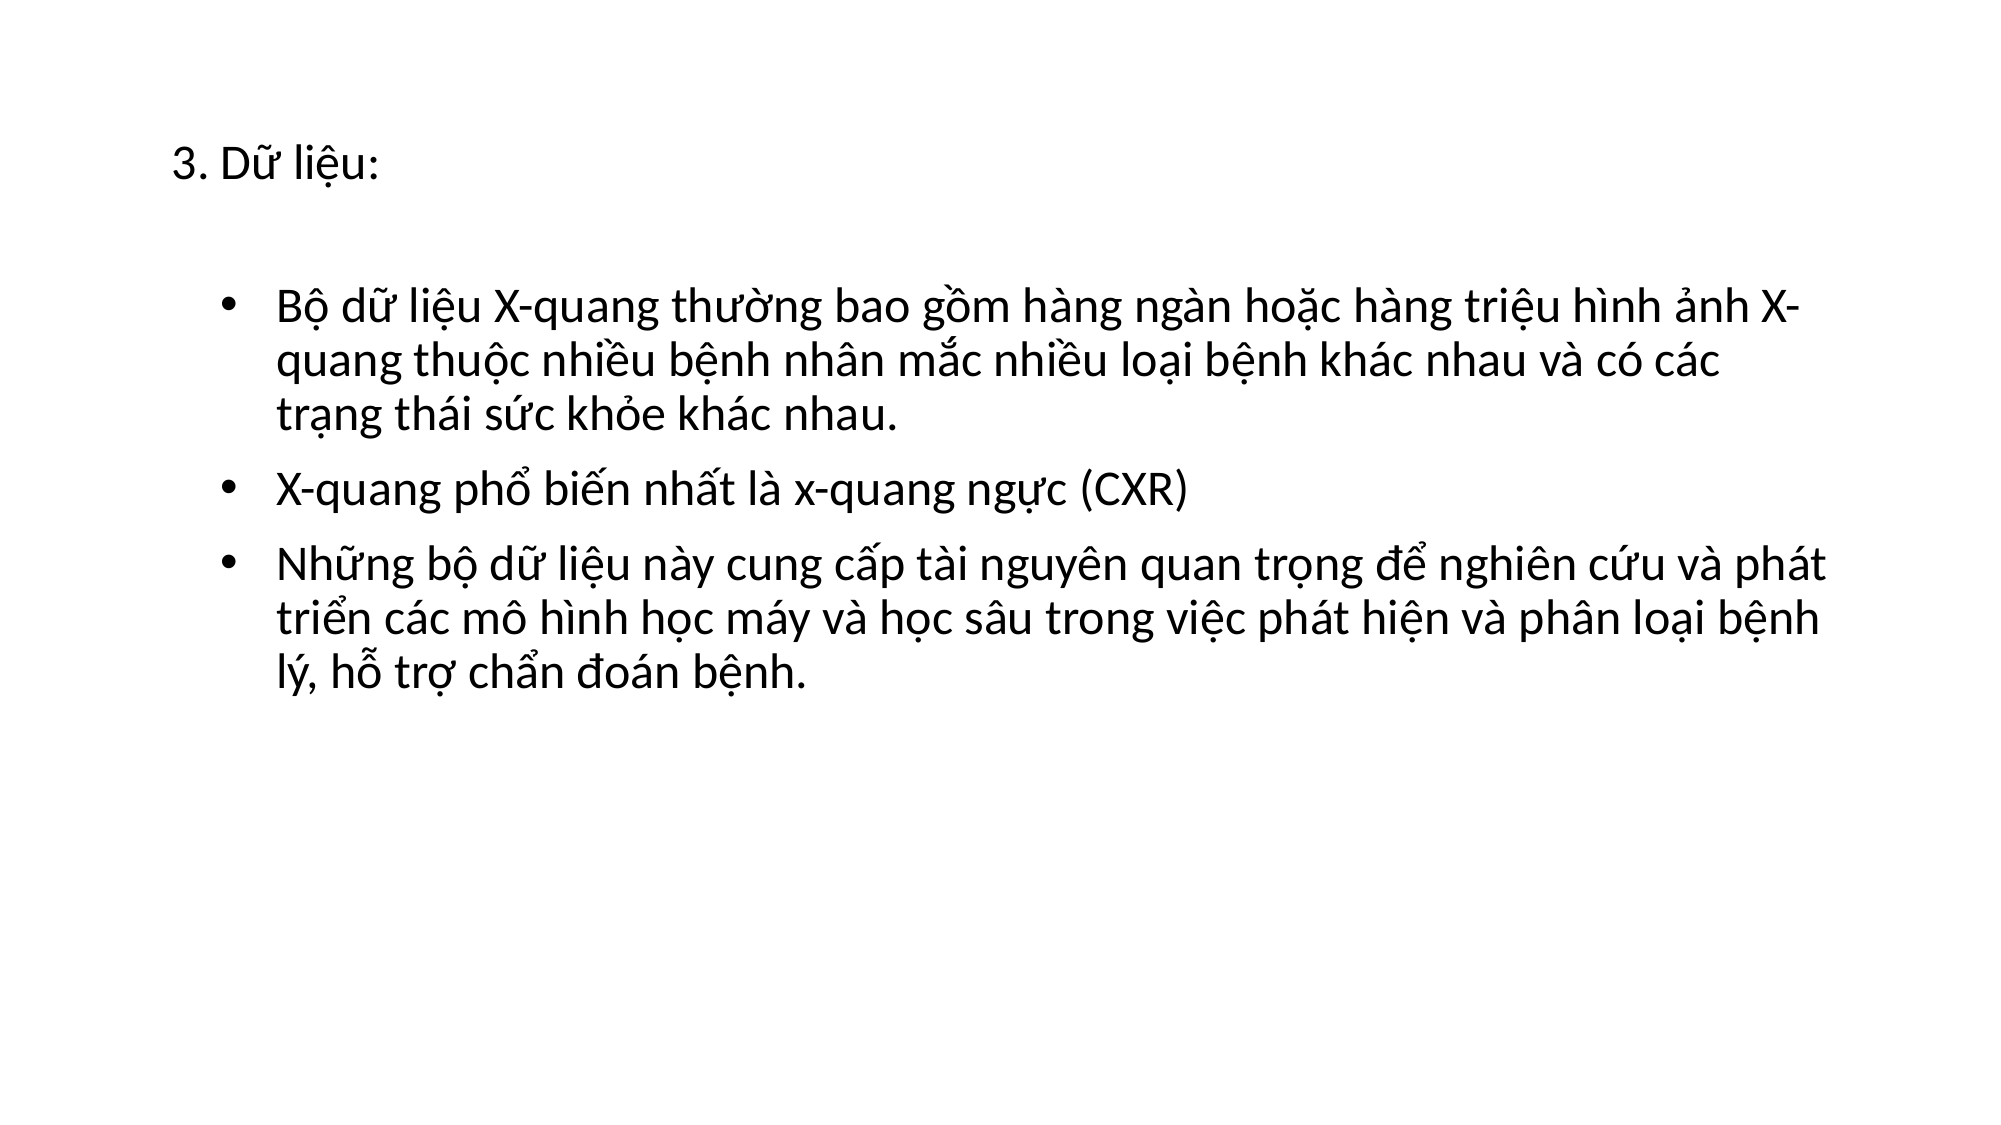

# 3. Dữ liệu:
Bộ dữ liệu X-quang thường bao gồm hàng ngàn hoặc hàng triệu hình ảnh X-quang thuộc nhiều bệnh nhân mắc nhiều loại bệnh khác nhau và có các trạng thái sức khỏe khác nhau.
X-quang phổ biến nhất là x-quang ngực (CXR)
Những bộ dữ liệu này cung cấp tài nguyên quan trọng để nghiên cứu và phát triển các mô hình học máy và học sâu trong việc phát hiện và phân loại bệnh lý, hỗ trợ chẩn đoán bệnh.